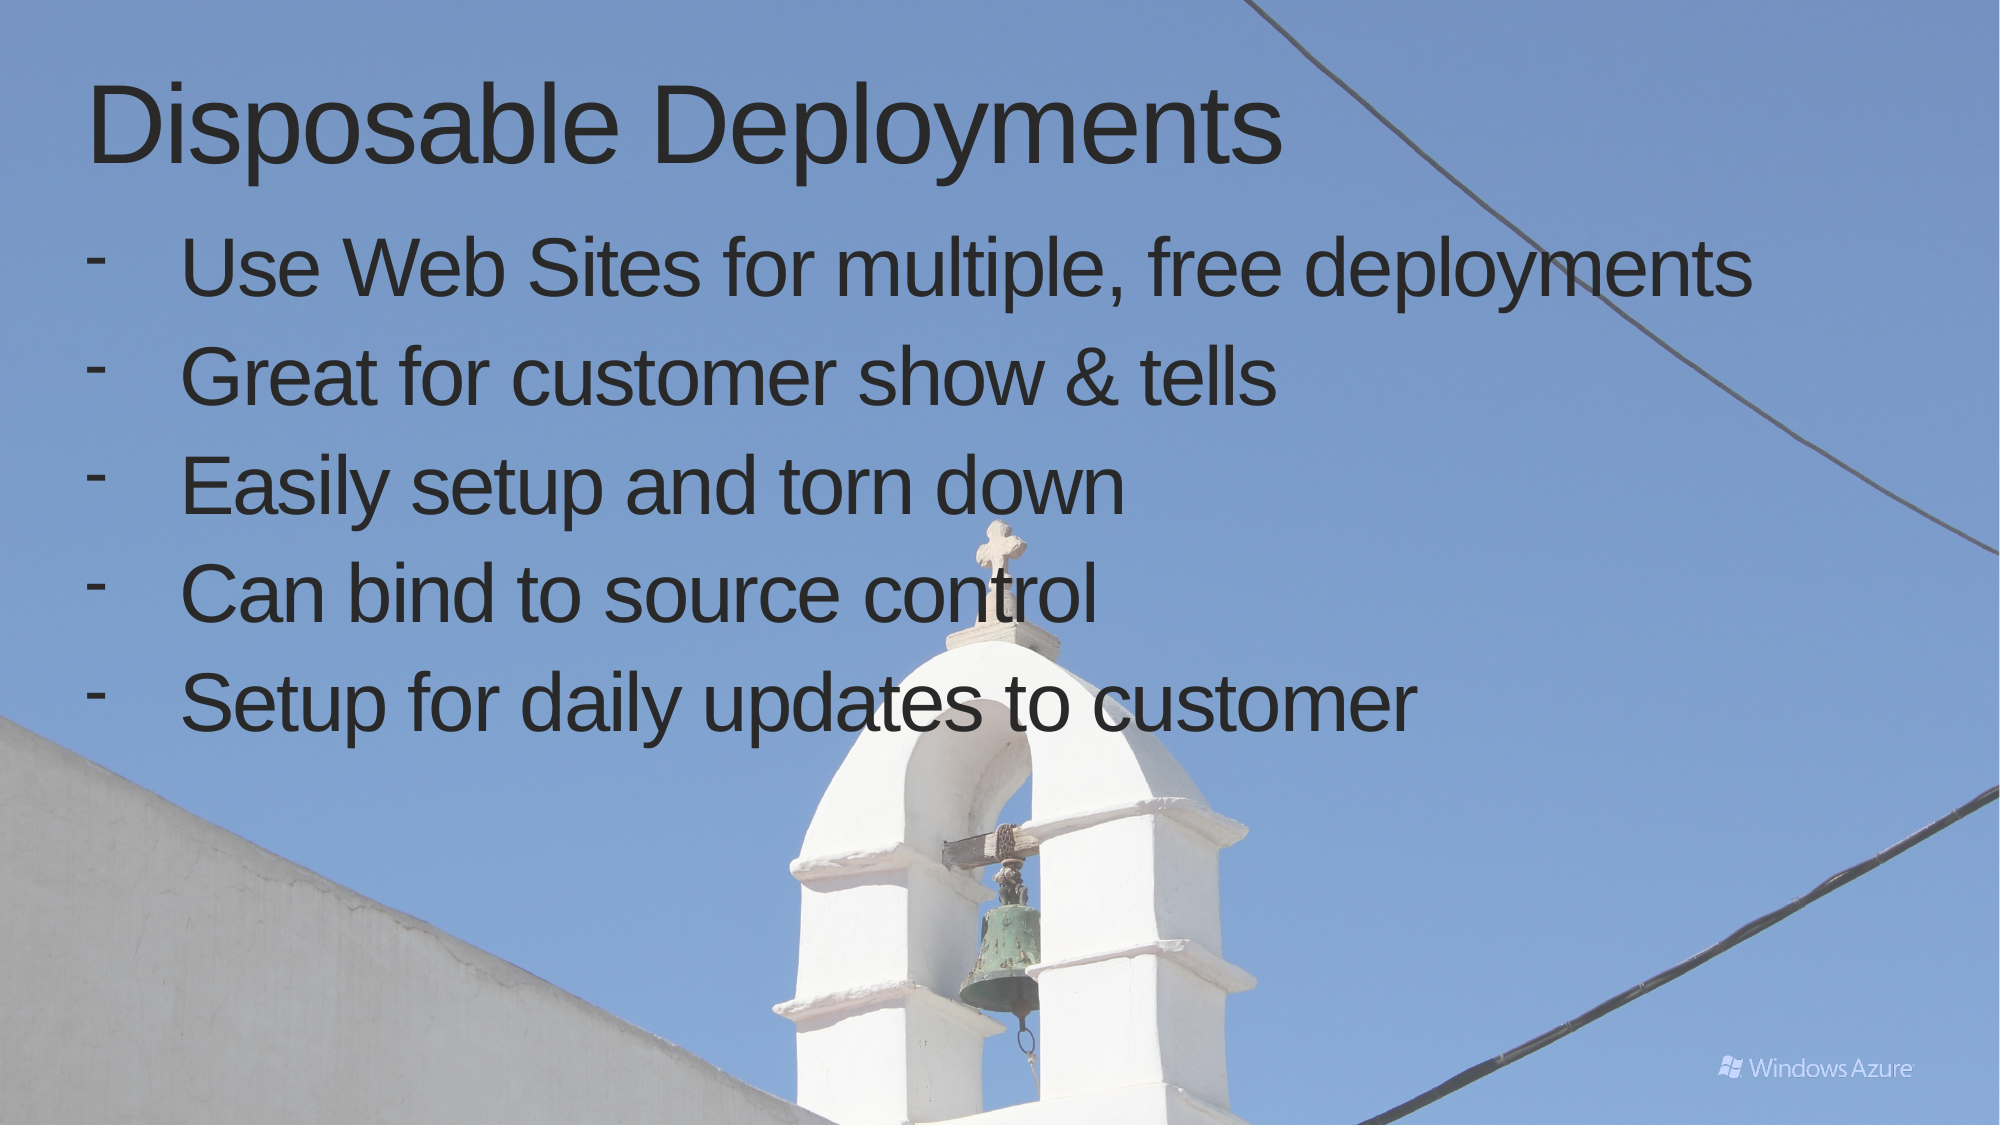

# Disposable Deployments
Use Web Sites for multiple, free deployments
Great for customer show & tells
Easily setup and torn down
Can bind to source control
Setup for daily updates to customer